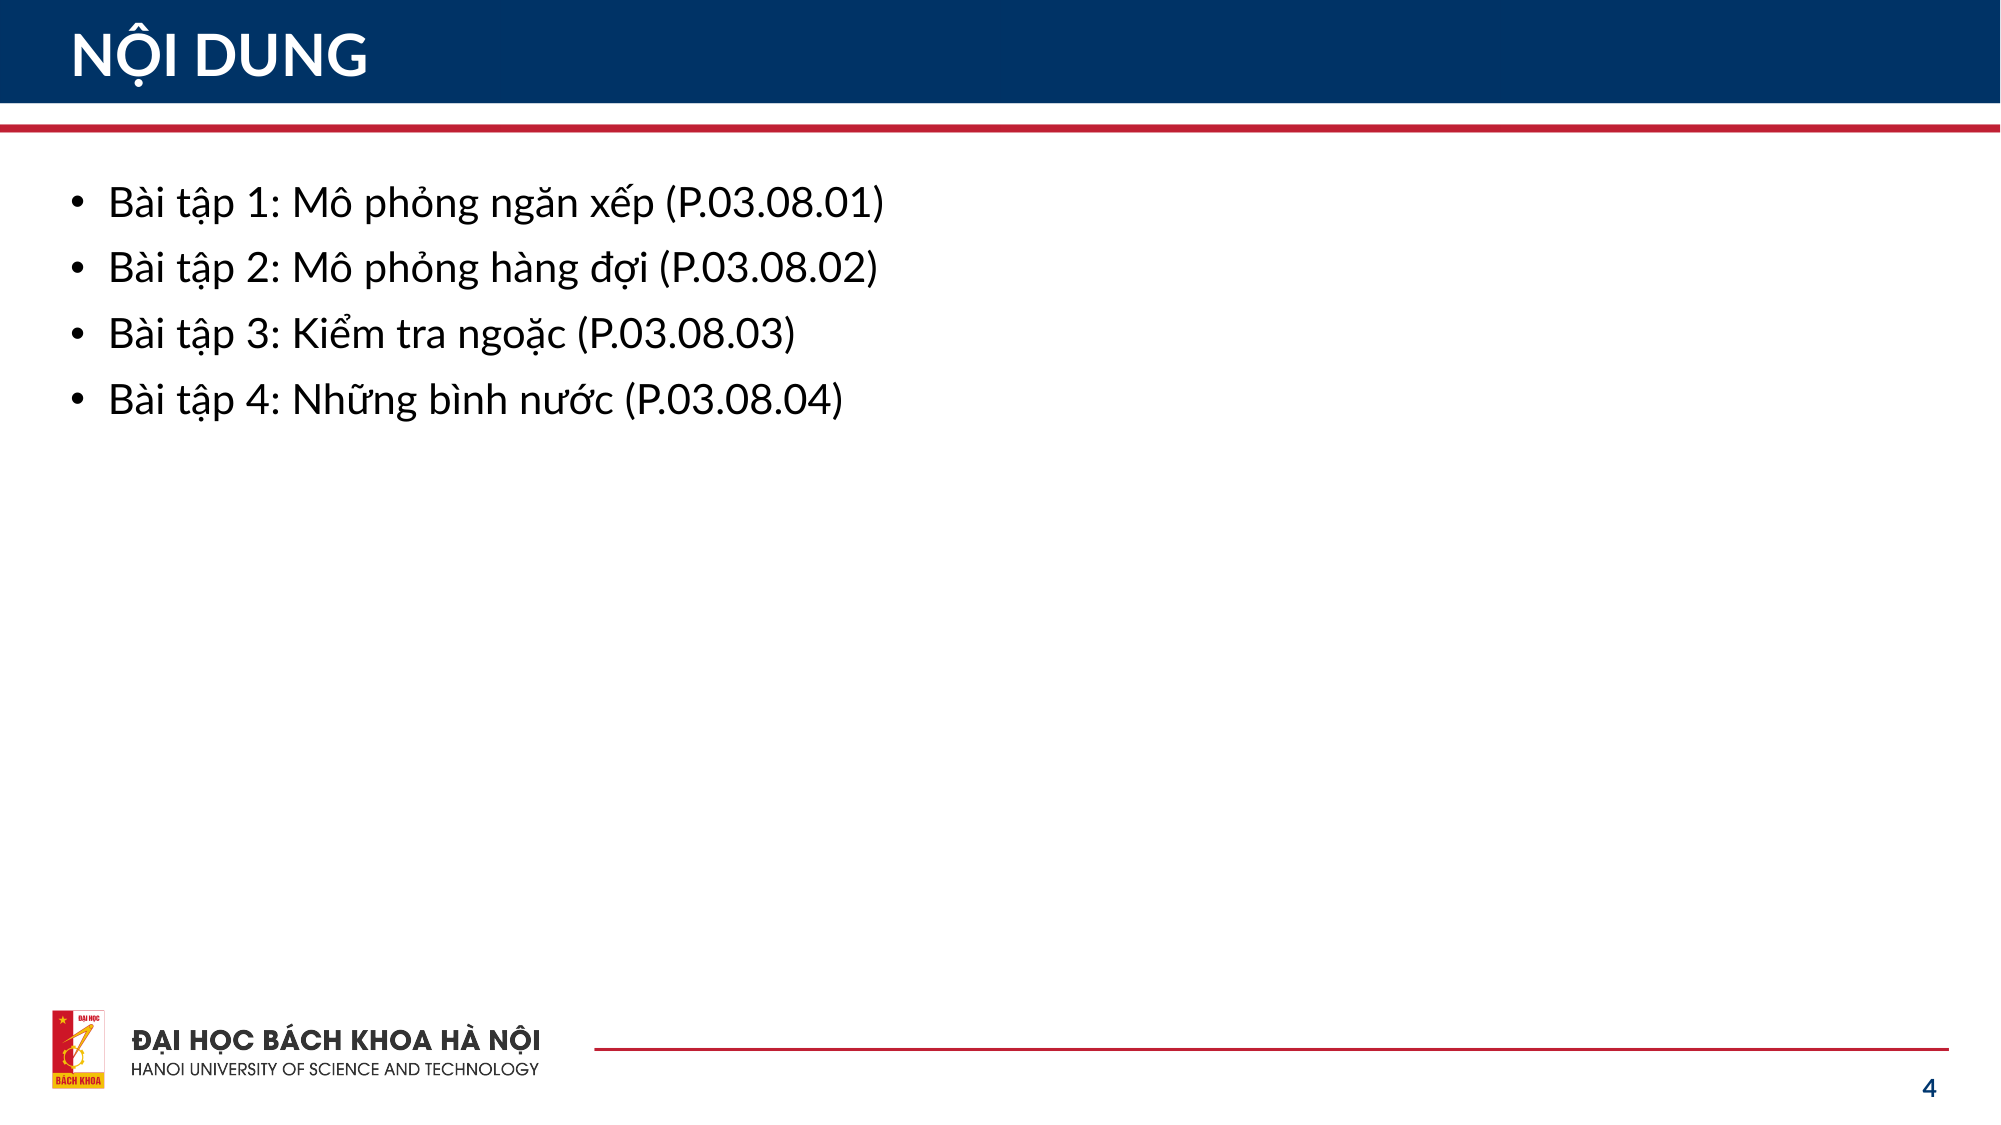

# NỘI DUNG
Bài tập 1: Mô phỏng ngăn xếp (P.03.08.01)
Bài tập 2: Mô phỏng hàng đợi (P.03.08.02)
Bài tập 3: Kiểm tra ngoặc (P.03.08.03)
Bài tập 4: Những bình nước (P.03.08.04)
4